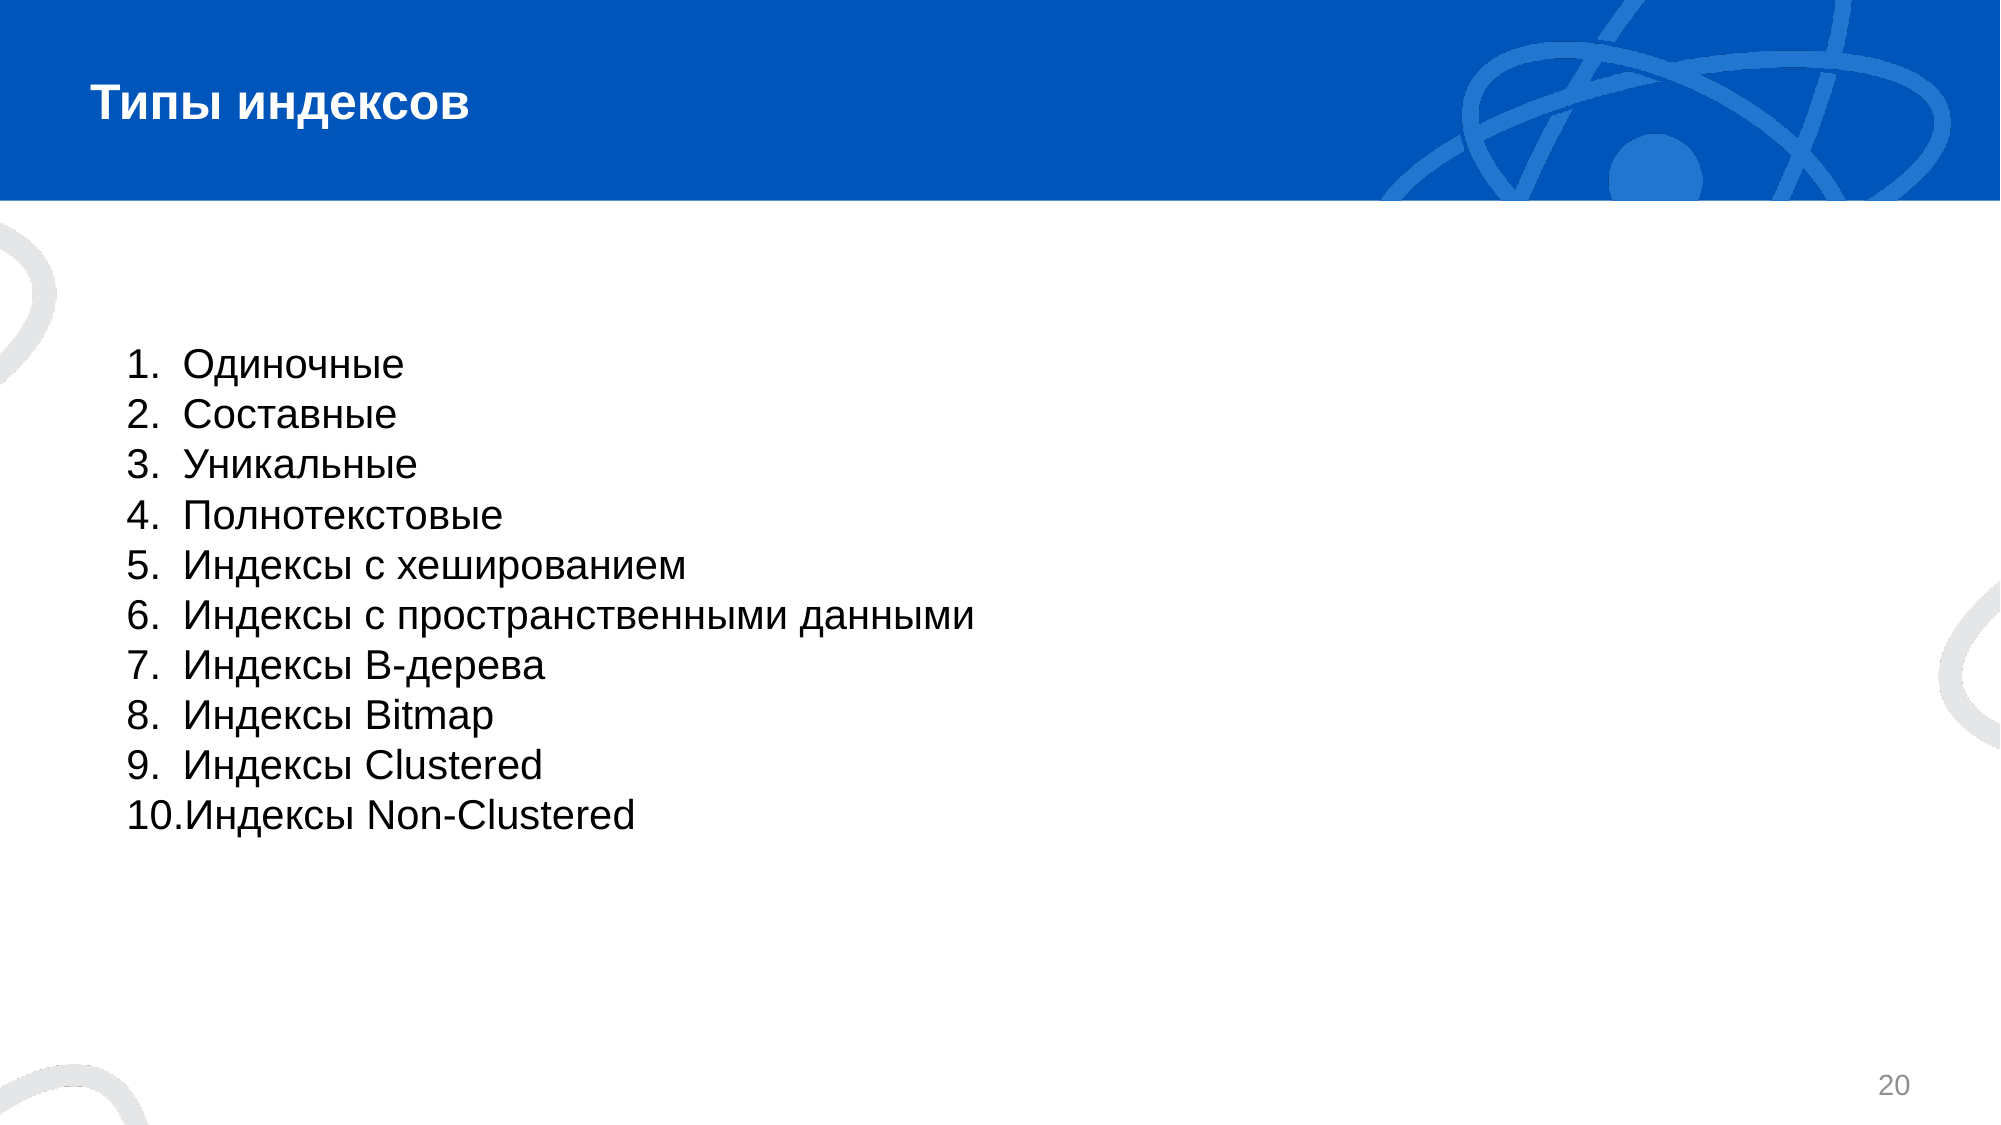

Типы индексов
Одиночные
Составные
Уникальные
Полнотекстовые
Индексы с хешированием
Индексы с пространственными данными
Индексы B-дерева
Индексы Bitmap
Индексы Clustered
Индексы Non-Clustered